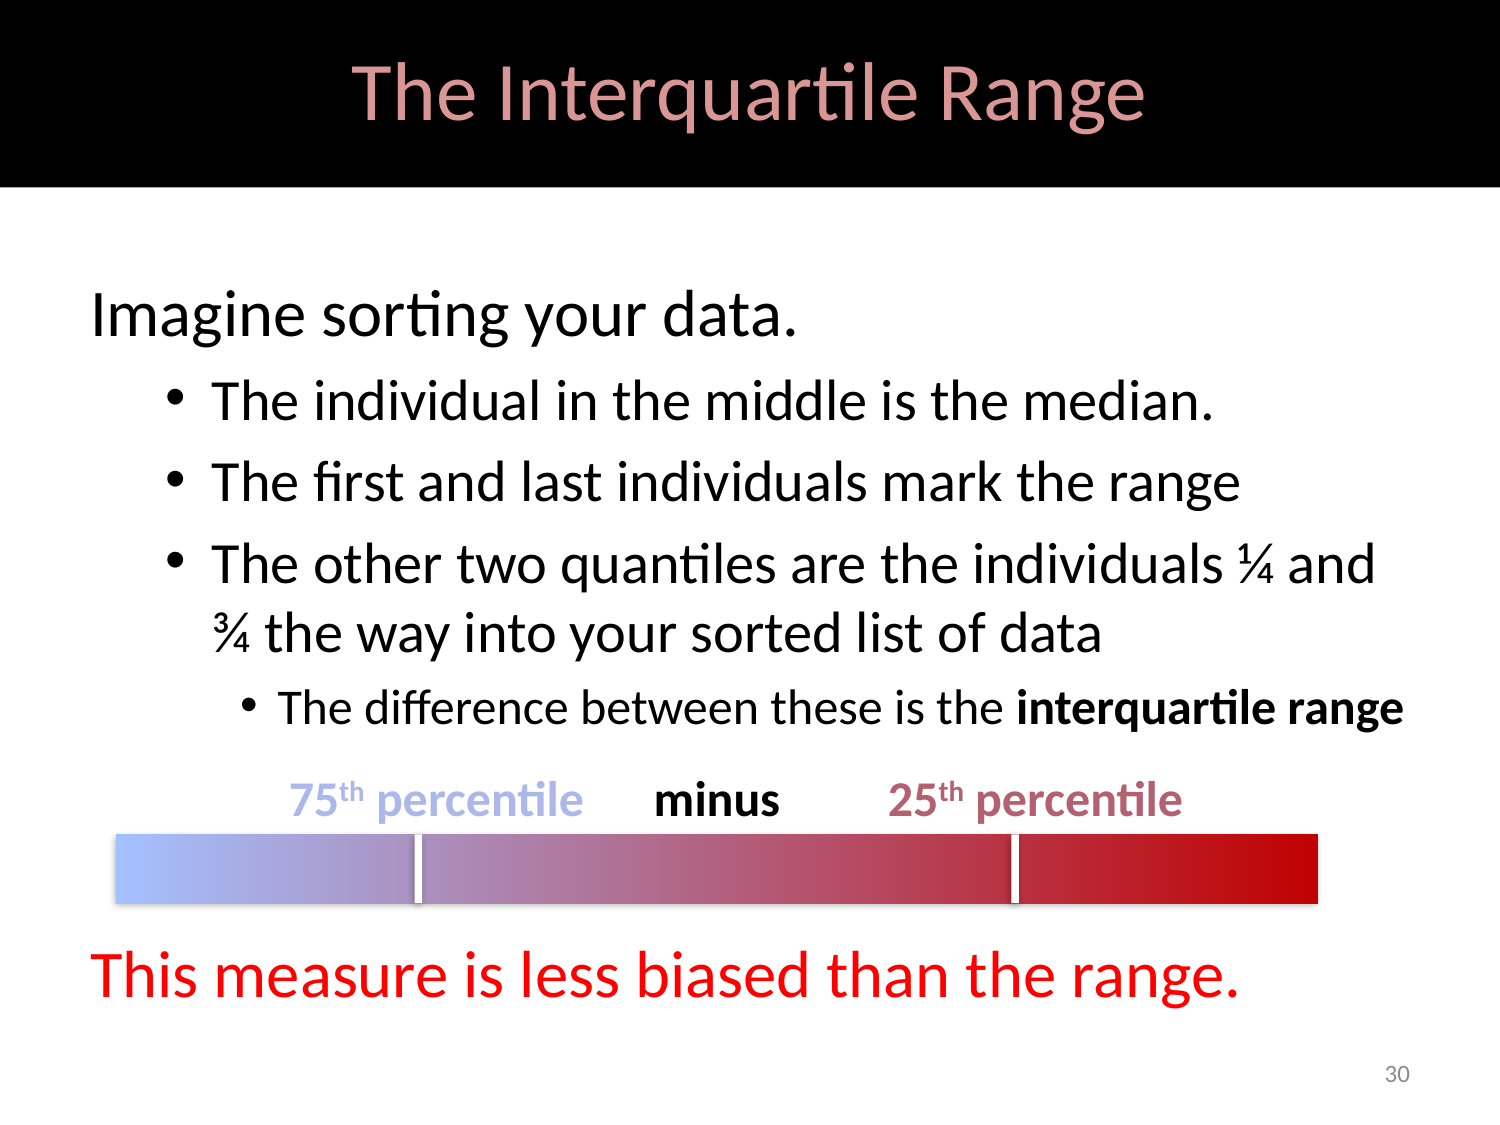

# The Interquartile Range
Imagine sorting your data.
The individual in the middle is the median.
The first and last individuals mark the range
The other two quantiles are the individuals ¼ and ¾ the way into your sorted list of data
The difference between these is the interquartile range

This measure is less biased than the range.
minus
25th percentile
75th percentile

30